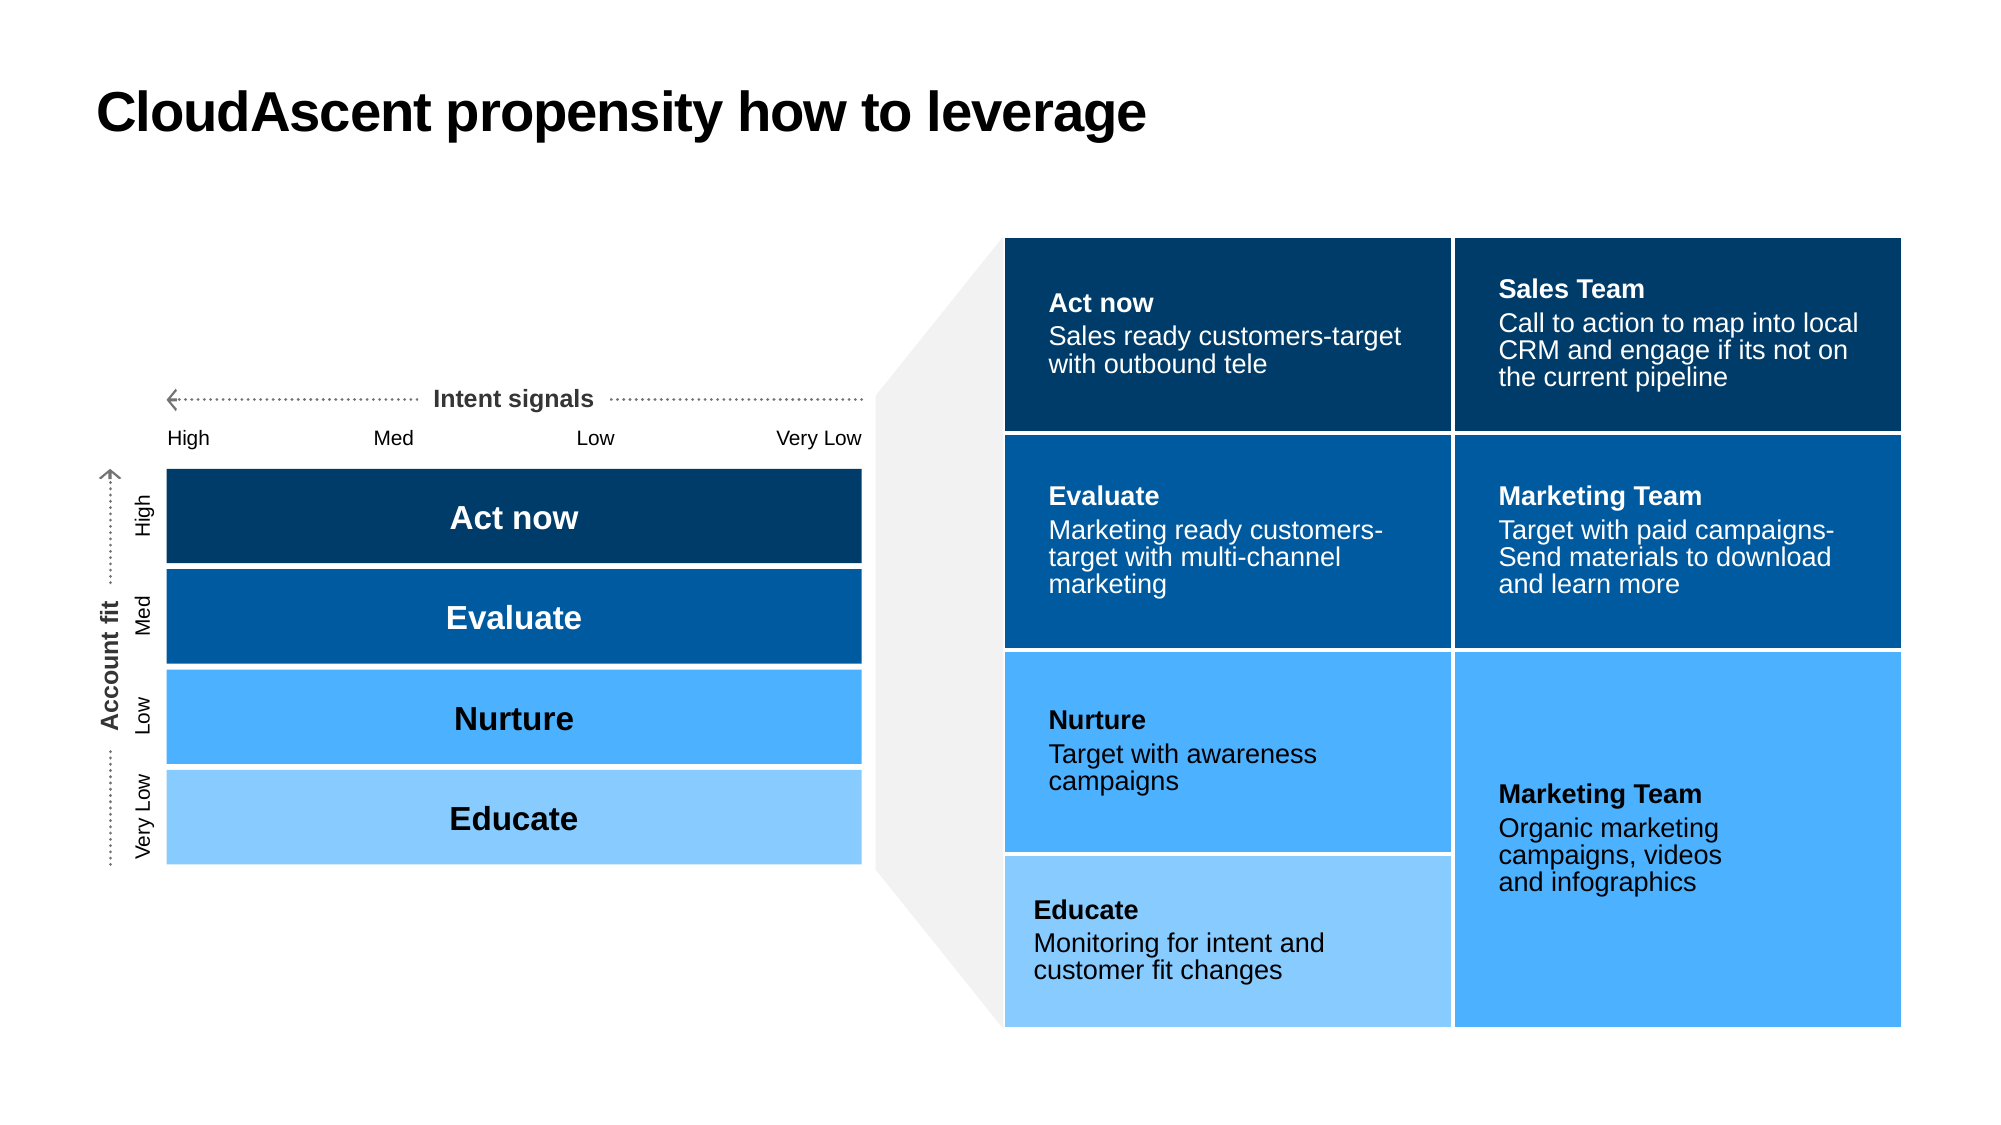

# CloudAscent propensity how to leverage

| Act now Sales ready customers-target with outbound tele | Sales Team Call to action to map into local CRM and engage if its not on the current pipeline |
| --- | --- |
| Evaluate Marketing ready customers-target with multi-channel marketing | Marketing Team Target with paid campaigns-Send materials to download and learn more |
| Nurture Target with awareness campaigns | Marketing Team Organic marketing campaigns, videos and infographics |
| Educate Monitoring for intent and customer fit changes |  |
Intent signals
High
Med
Low
Very Low
Act now
High
Med
Low
Very Low
Evaluate
Account fit
Nurture
Educate